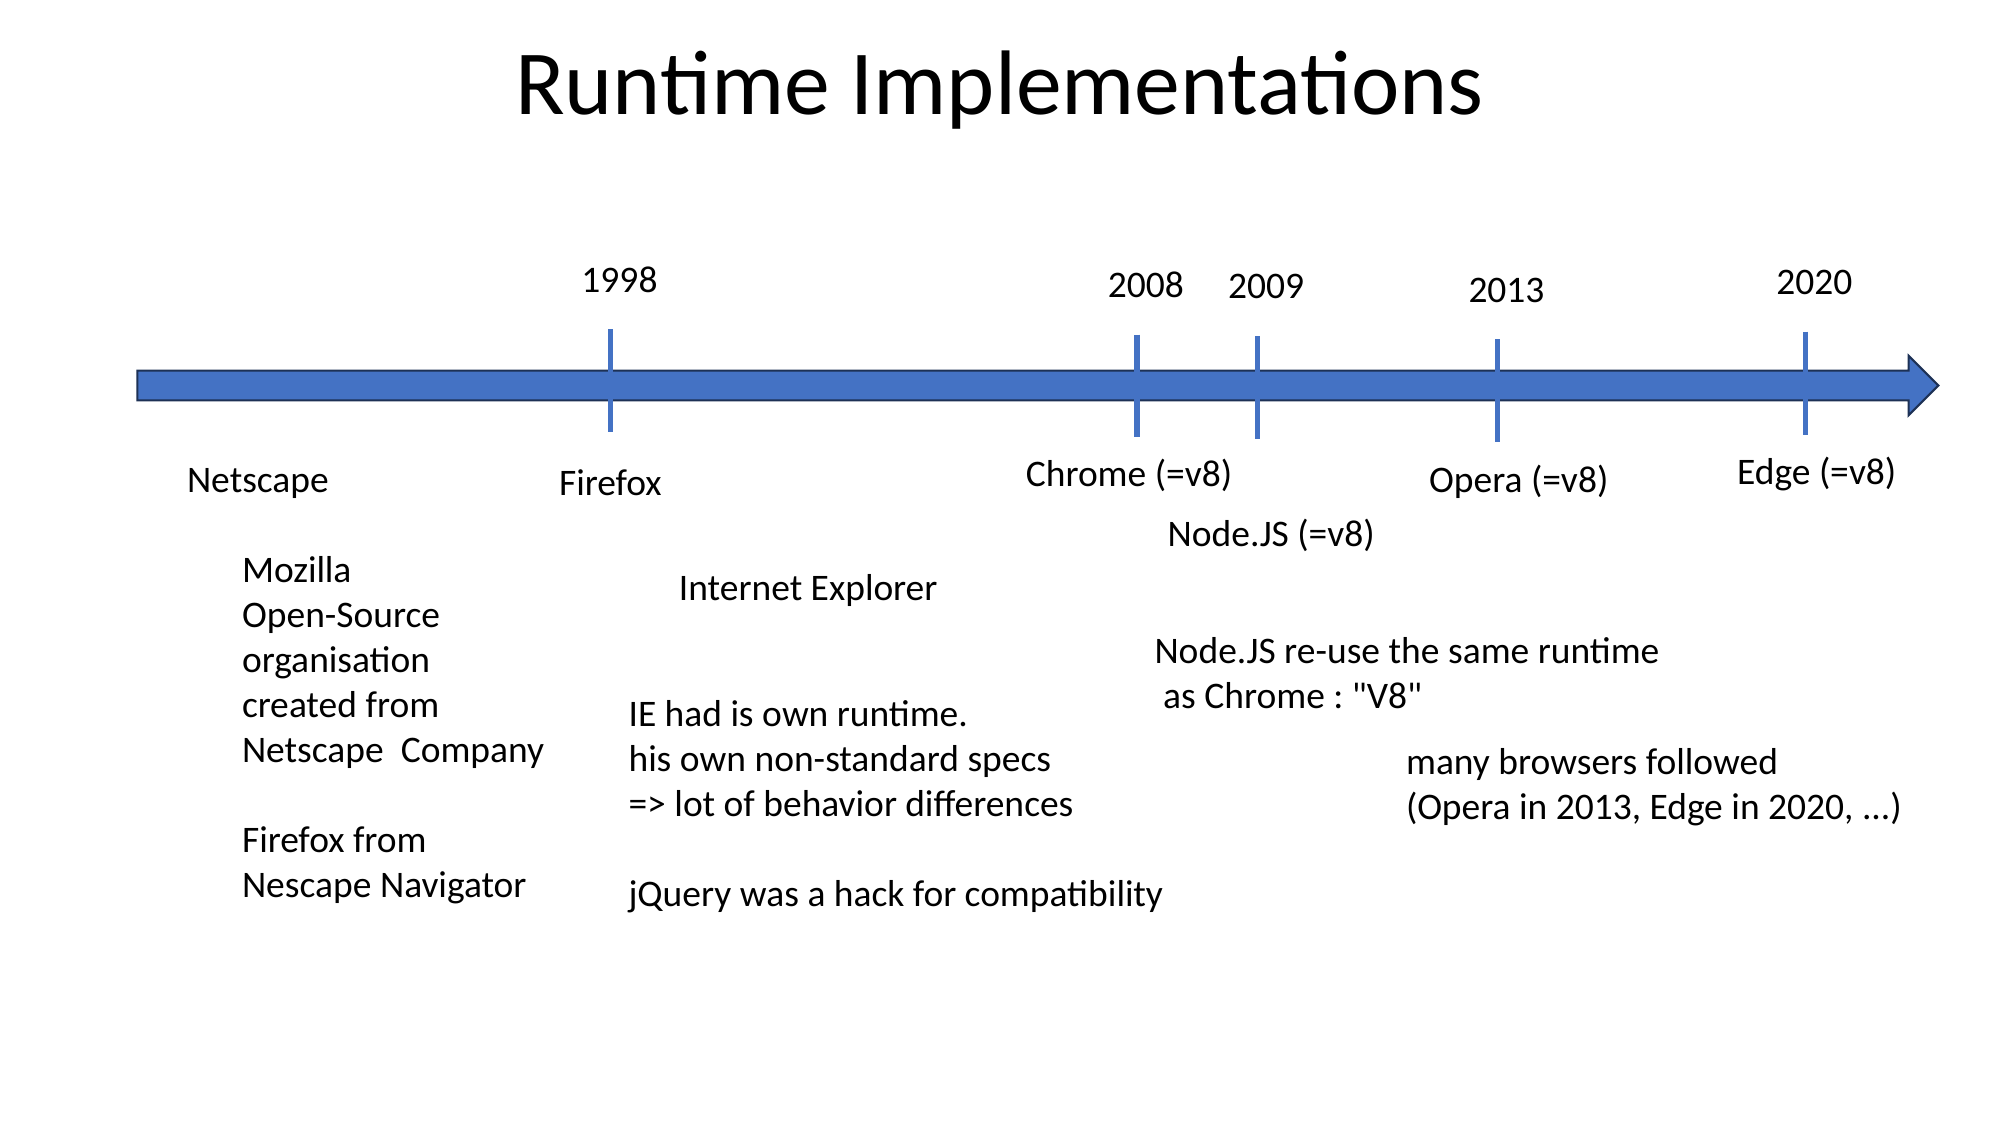

# Runtime Implementations
1998
2020
2008
2009
2013

Edge (=v8)
Chrome (=v8)
Netscape
Opera (=v8)
Firefox
Node.JS (=v8)
Mozilla
Open-Source
organisation
created from
Netscape  Company

Firefox from
Nescape Navigator
Internet Explorer
Node.JS re-use the same runtime
 as Chrome : "V8"
IE had is own runtime.
his own non-standard specs
=> lot of behavior differences

jQuery was a hack for compatibility
many browsers followed
(Opera in 2013, Edge in 2020, ...)